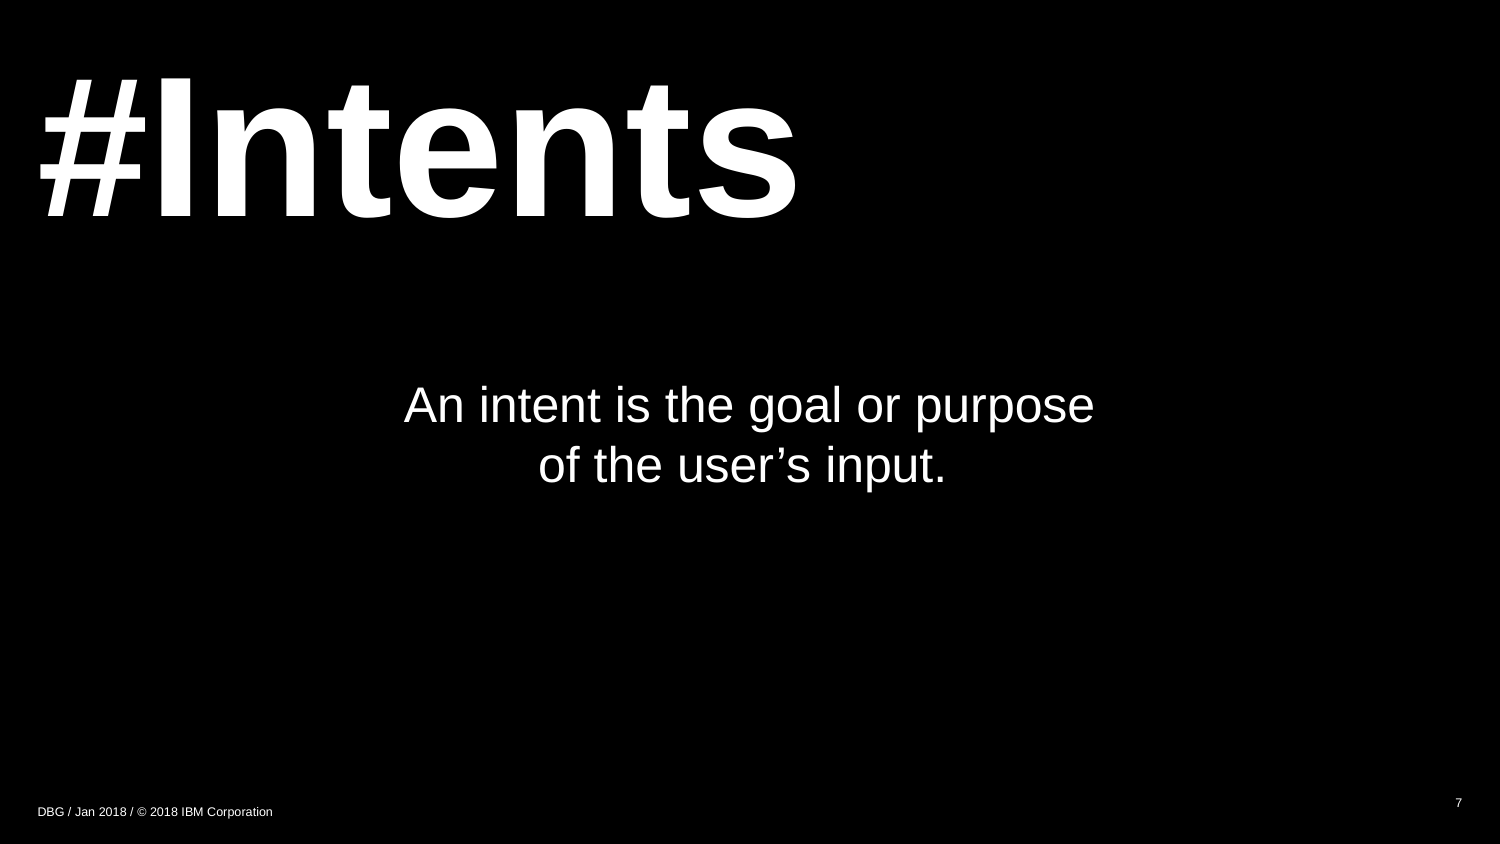

# #Intents
An intent is the goal or purpose of the user’s input.
7
DBG / Jan 2018 / © 2018 IBM Corporation